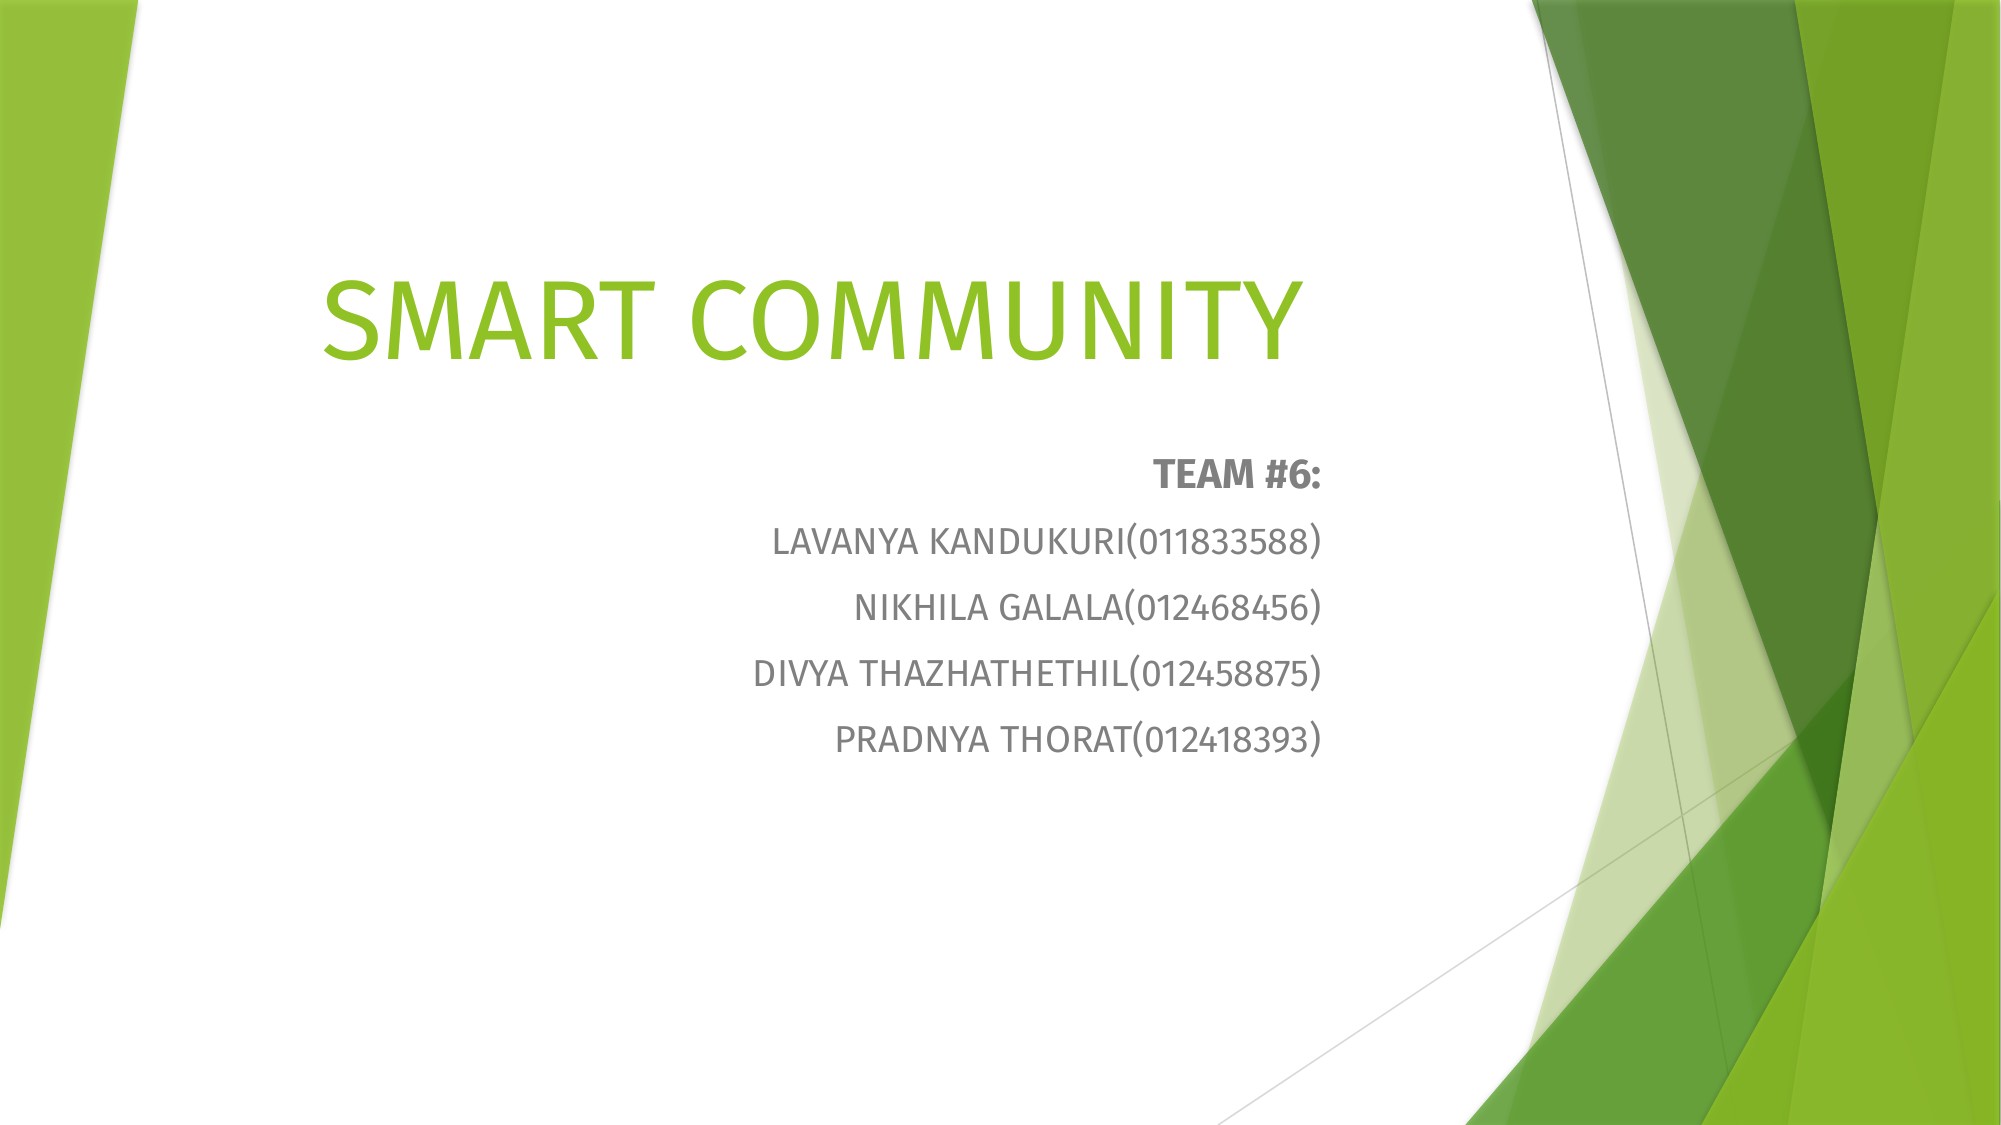

# SMART COMMUNITY
TEAM #6:
LAVANYA KANDUKURI(011833588)
NIKHILA GALALA(012468456)
DIVYA THAZHATHETHIL(012458875)
PRADNYA THORAT(012418393)